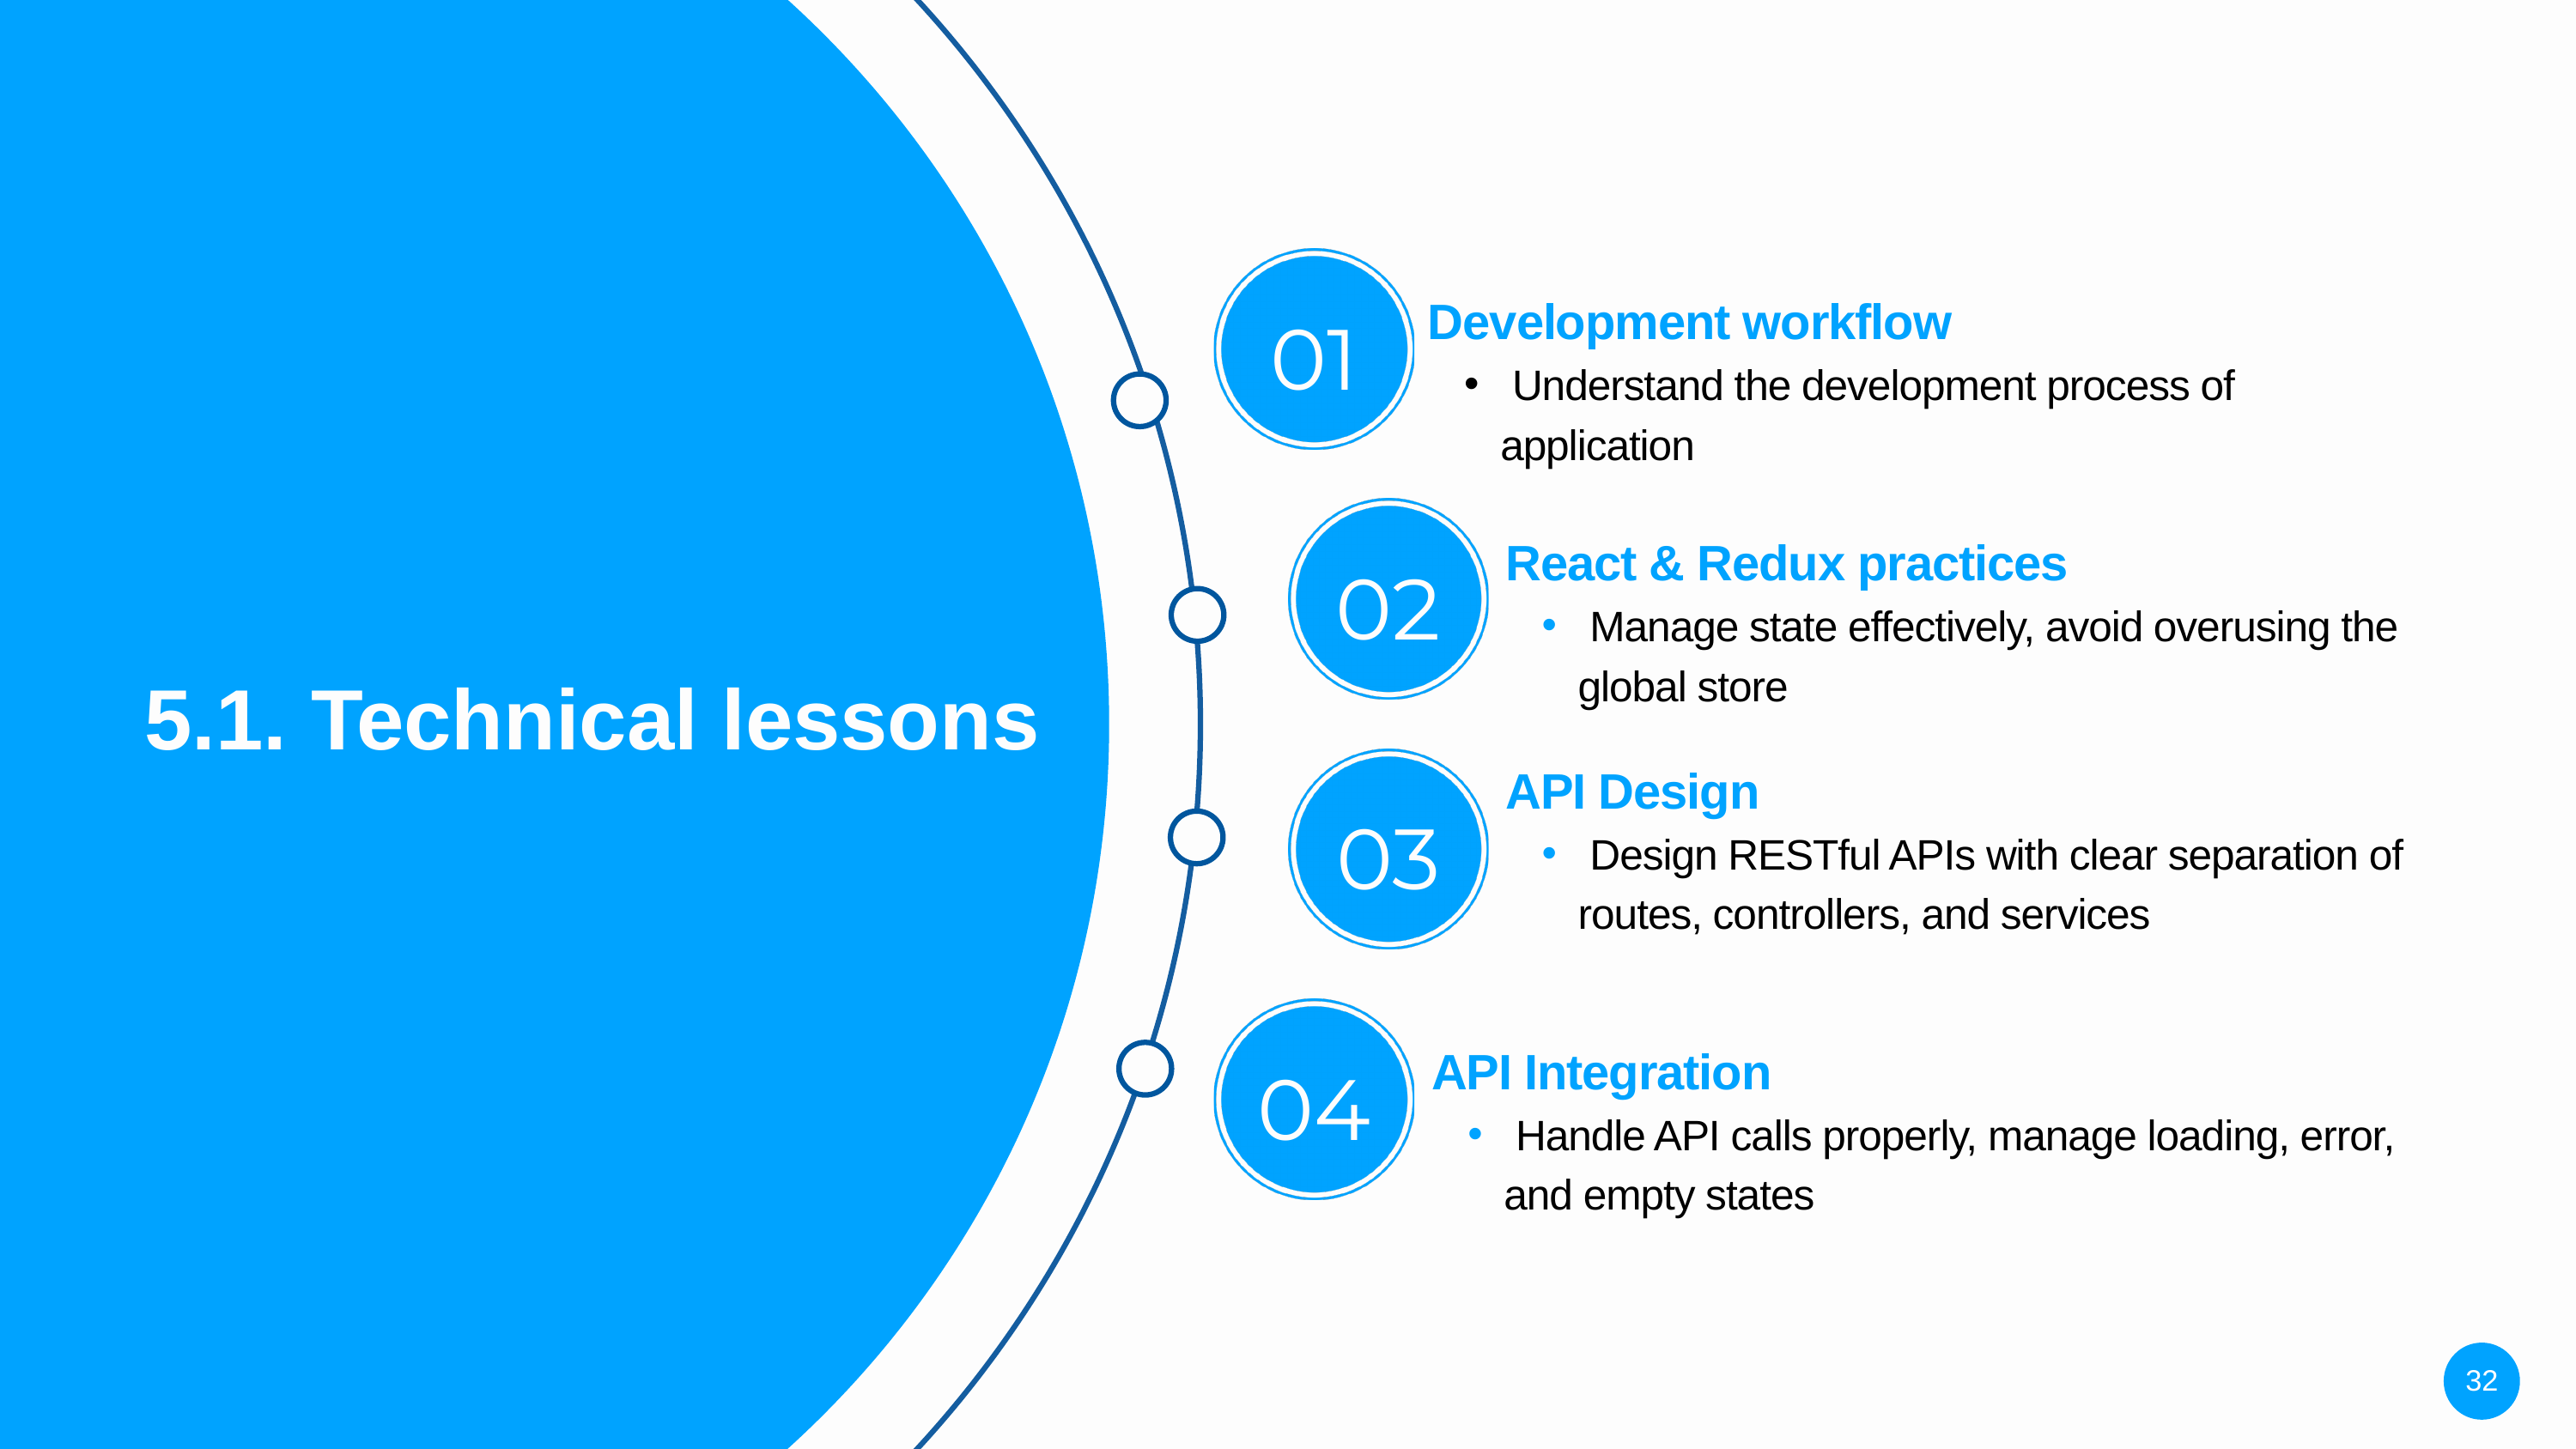

Development workflow
 Understand the development process of application
01

React & Redux practices
 Manage state effectively, avoid overusing the global store
02

5.1. Technical lessons

API Design
 Design RESTful APIs with clear separation of routes, controllers, and services
03

API Integration
 Handle API calls properly, manage loading, error, and empty states
04

32